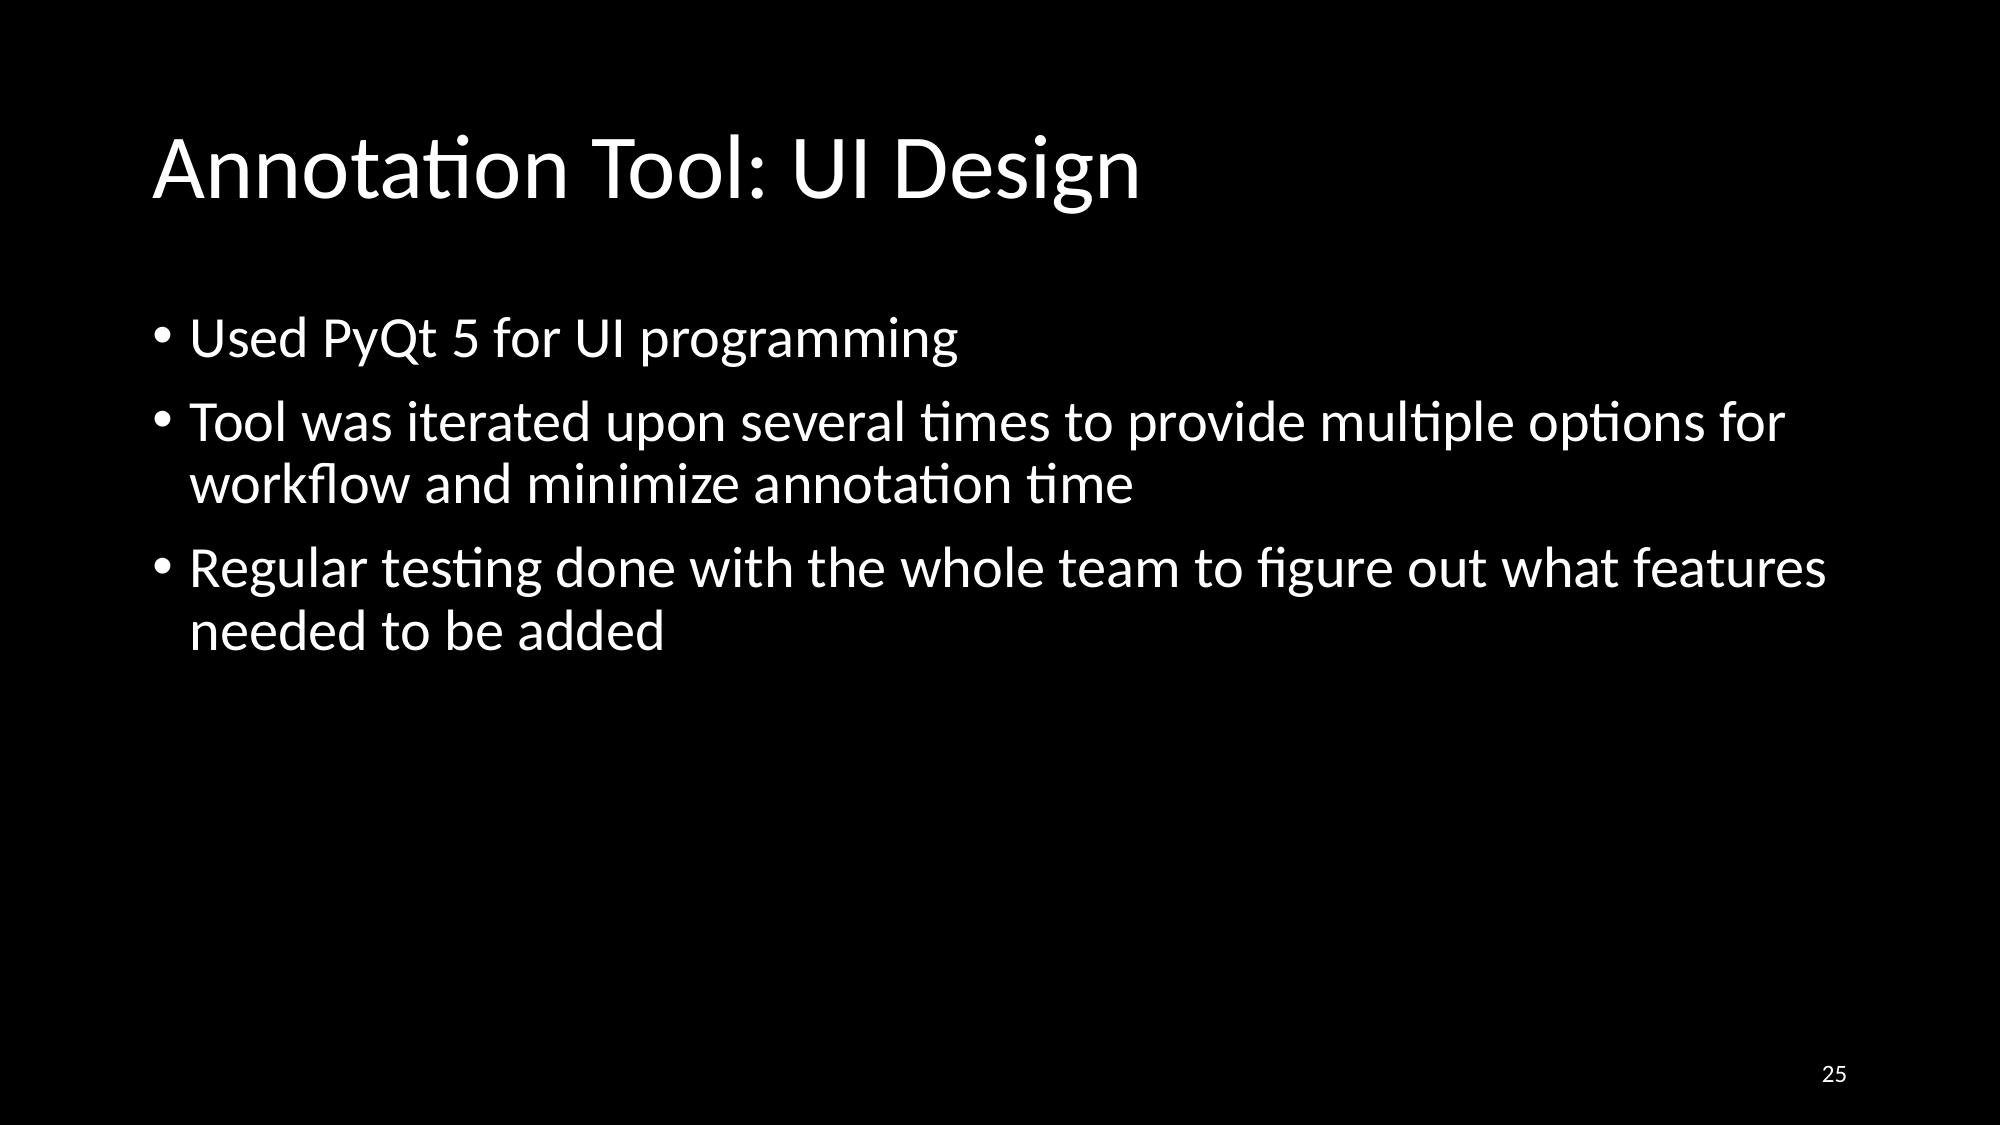

# Annotation Tool: UI Design
Used PyQt 5 for UI programming
Tool was iterated upon several times to provide multiple options for workflow and minimize annotation time
Regular testing done with the whole team to figure out what features needed to be added
25